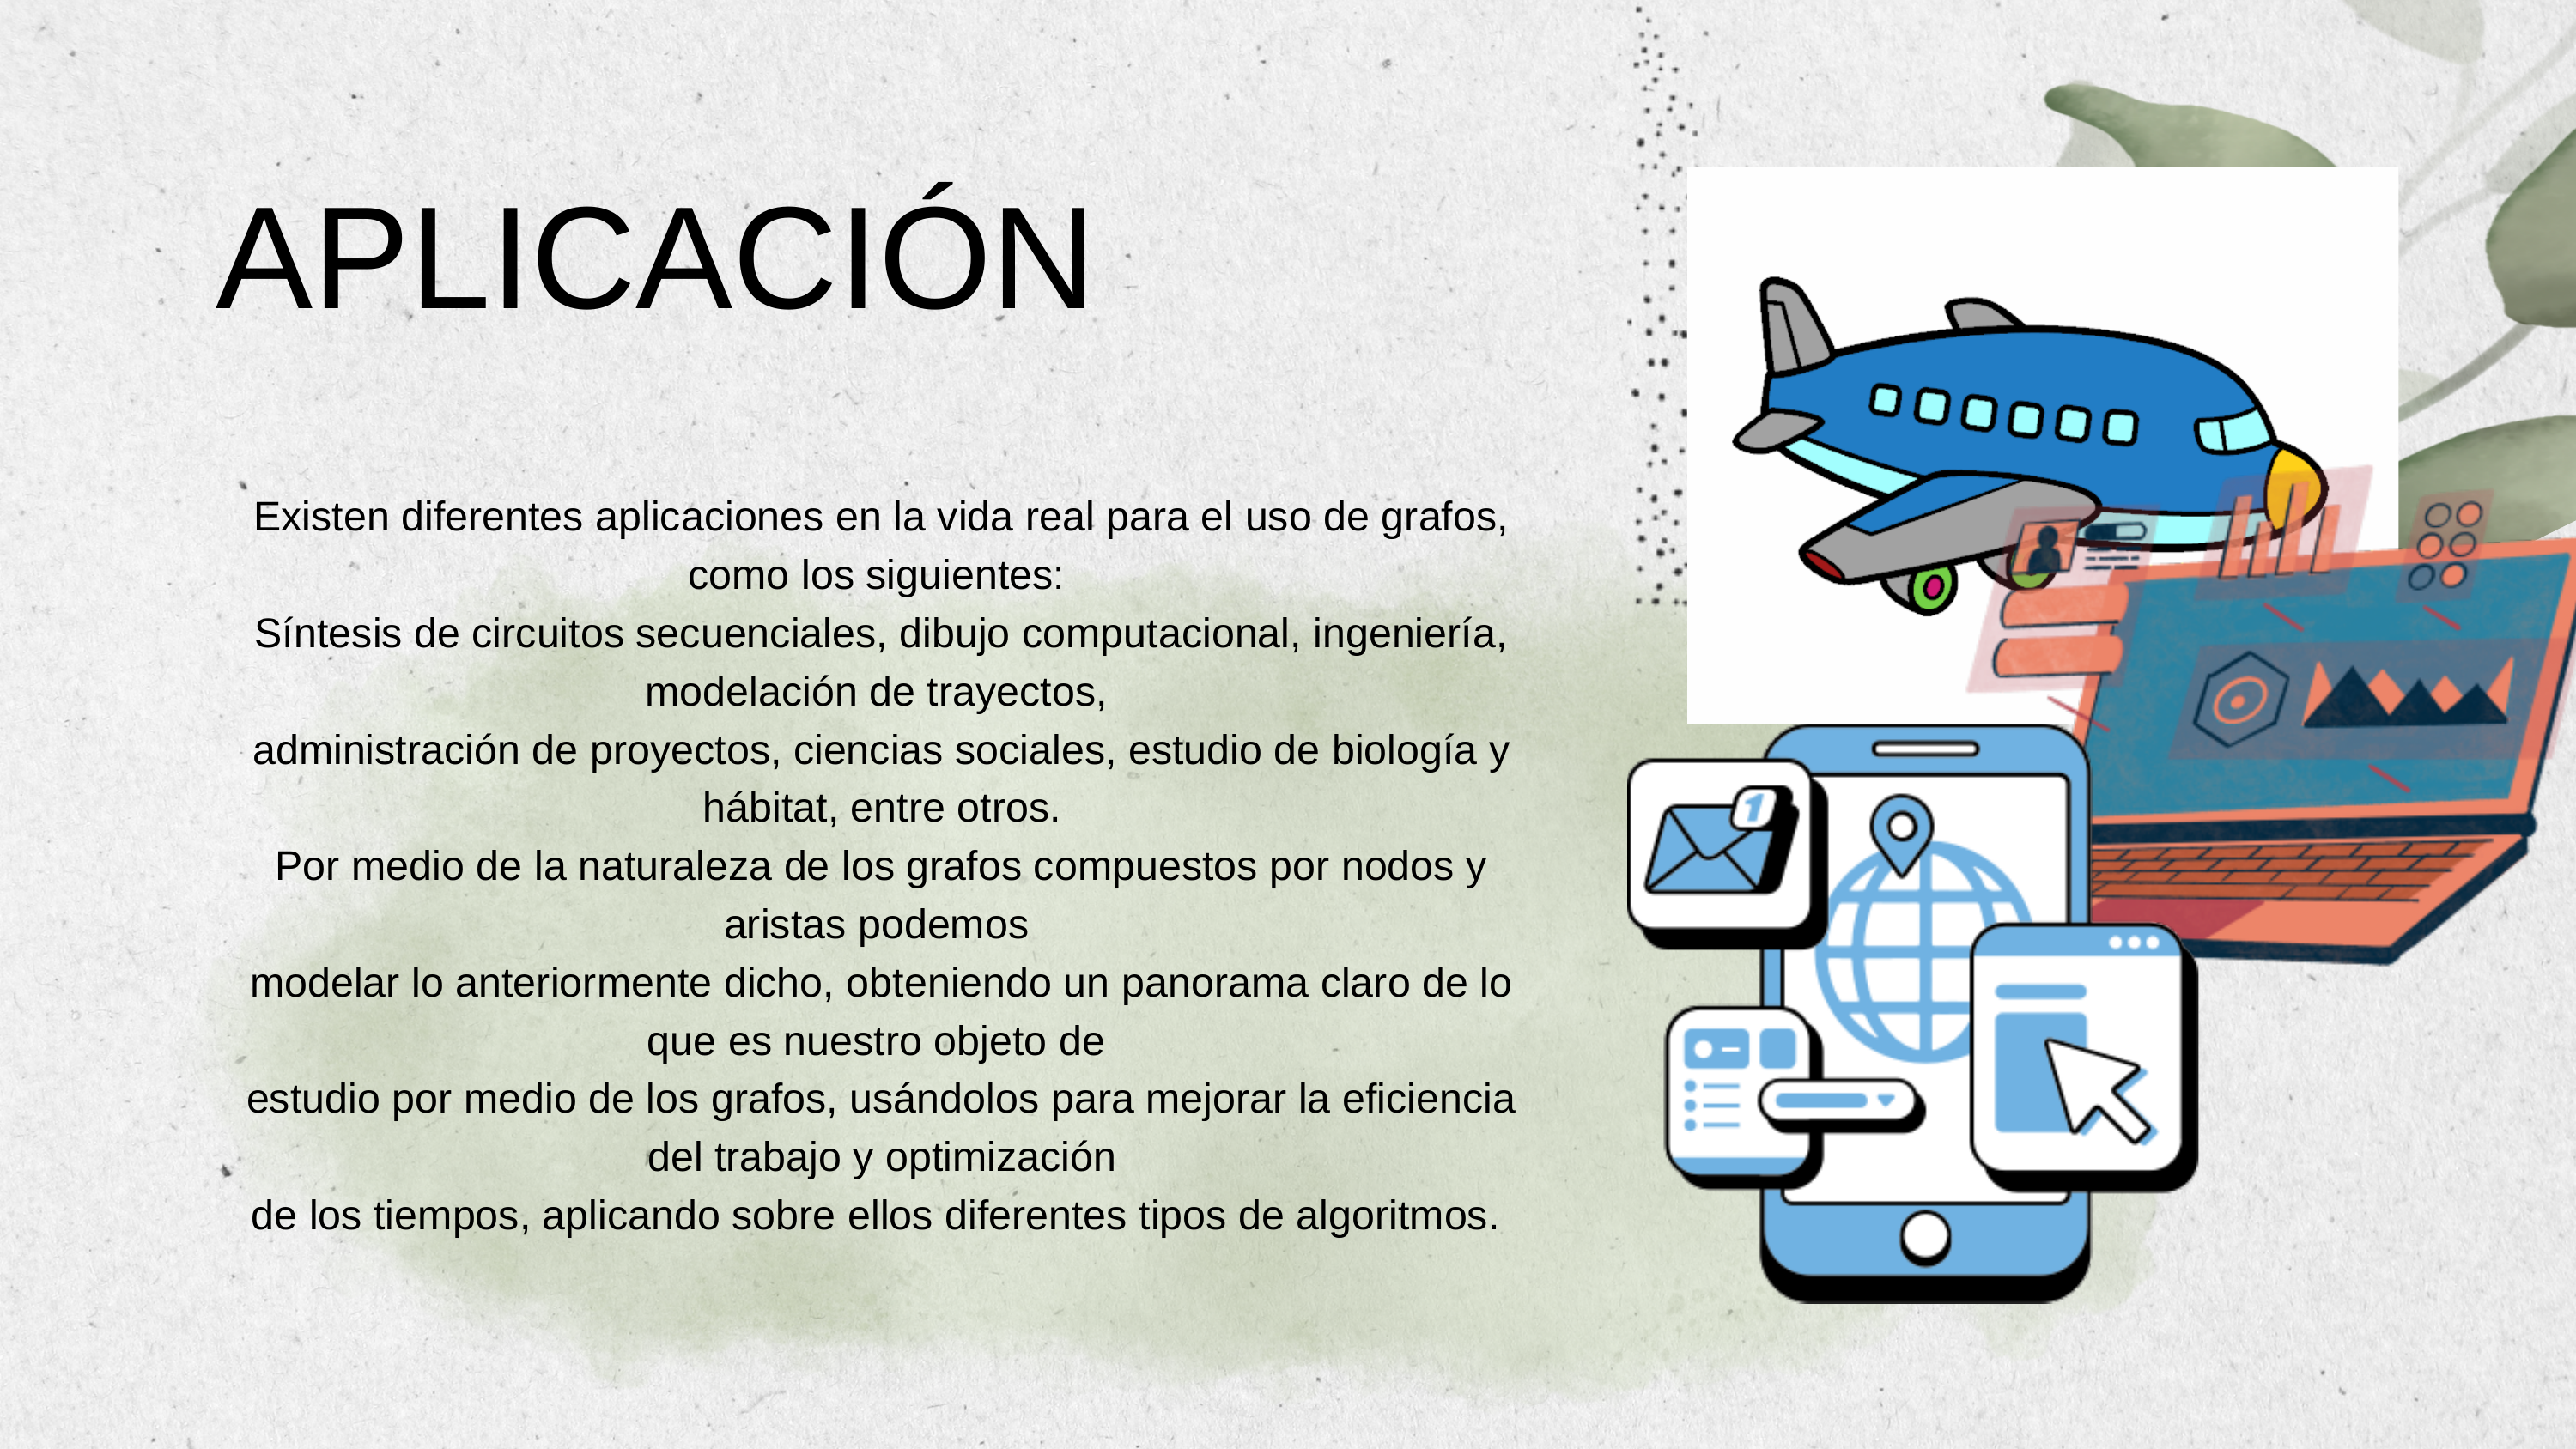

APLICACIÓN

Existen diferentes aplicaciones en la vida real para el uso de grafos, como los siguientes:
Síntesis de circuitos secuenciales, dibujo computacional, ingeniería, modelación de trayectos,
administración de proyectos, ciencias sociales, estudio de biología y hábitat, entre otros.
Por medio de la naturaleza de los grafos compuestos por nodos y aristas podemos
modelar lo anteriormente dicho, obteniendo un panorama claro de lo que es nuestro objeto de
estudio por medio de los grafos, usándolos para mejorar la eficiencia del trabajo y optimización
de los tiempos, aplicando sobre ellos diferentes tipos de algoritmos.